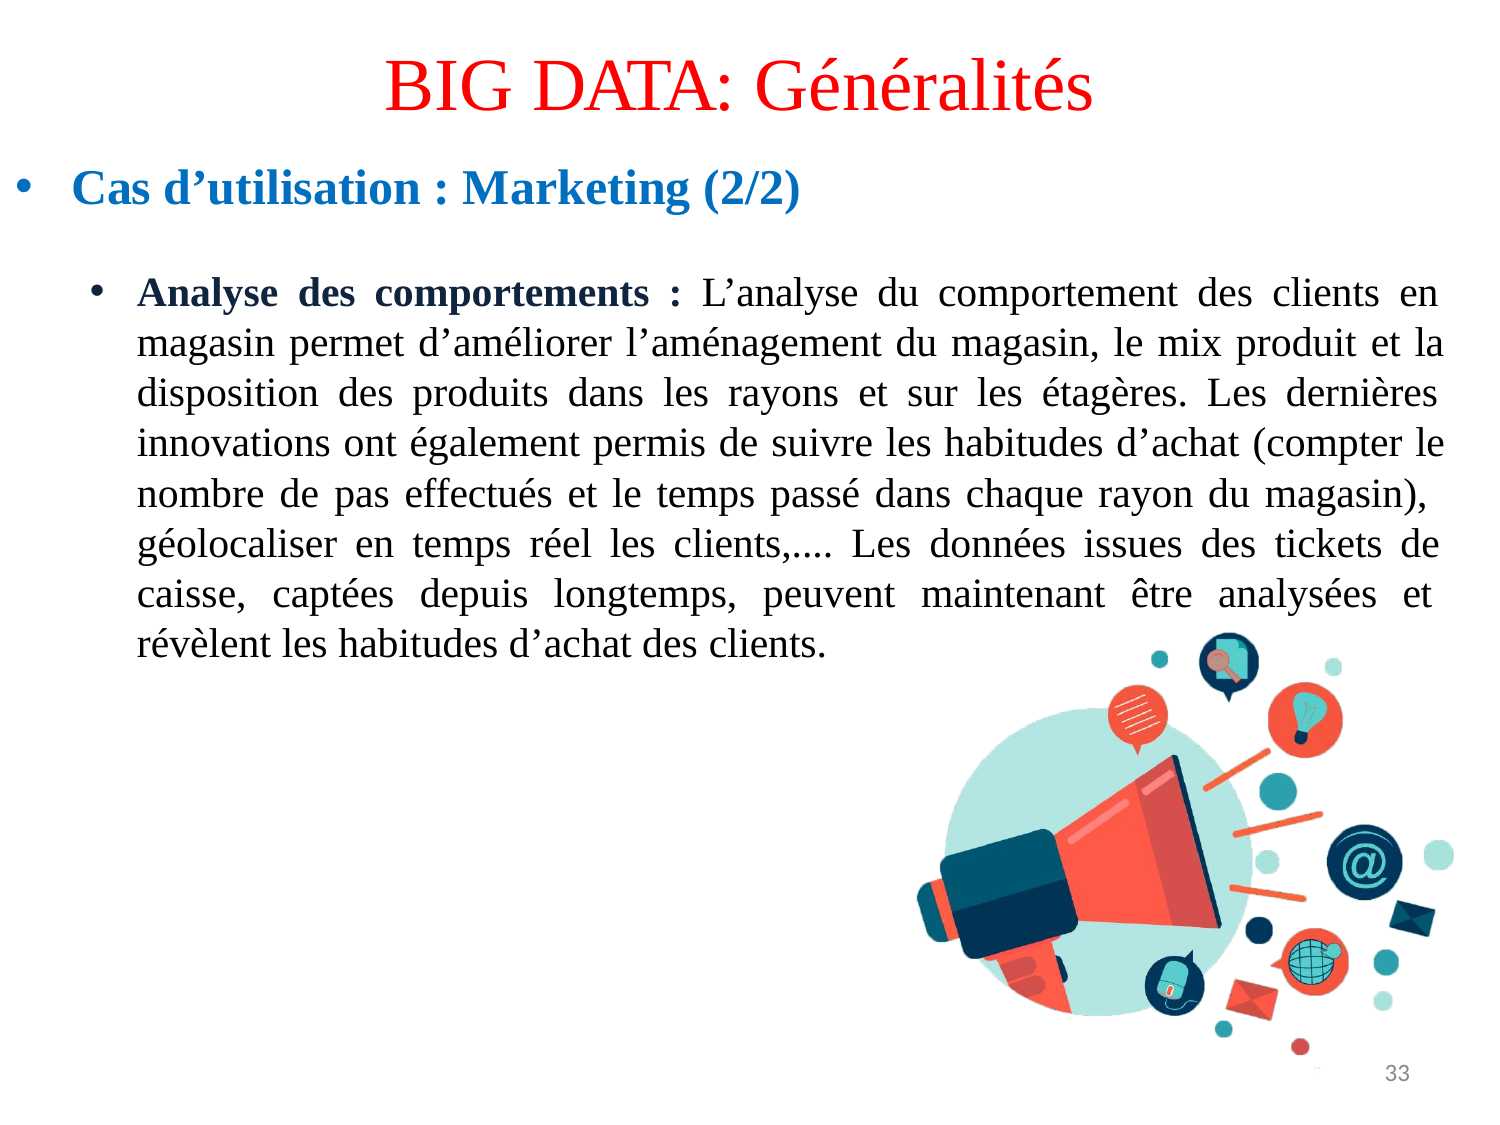

# BIG DATA: Généralités
Cas d’utilisation : Marketing (2/2)
Analyse des comportements : L’analyse du comportement des clients en  magasin permet d’améliorer l’aménagement du magasin, le mix produit et la  disposition des produits dans les rayons et sur les étagères. Les dernières  innovations ont également permis de suivre les habitudes d’achat (compter le  nombre de pas effectués et le temps passé dans chaque rayon du magasin),   géolocaliser en temps réel les clients,.... Les données issues des tickets de  caisse, captées depuis longtemps, peuvent maintenant être analysées et  révèlent les habitudes d’achat des clients.

33